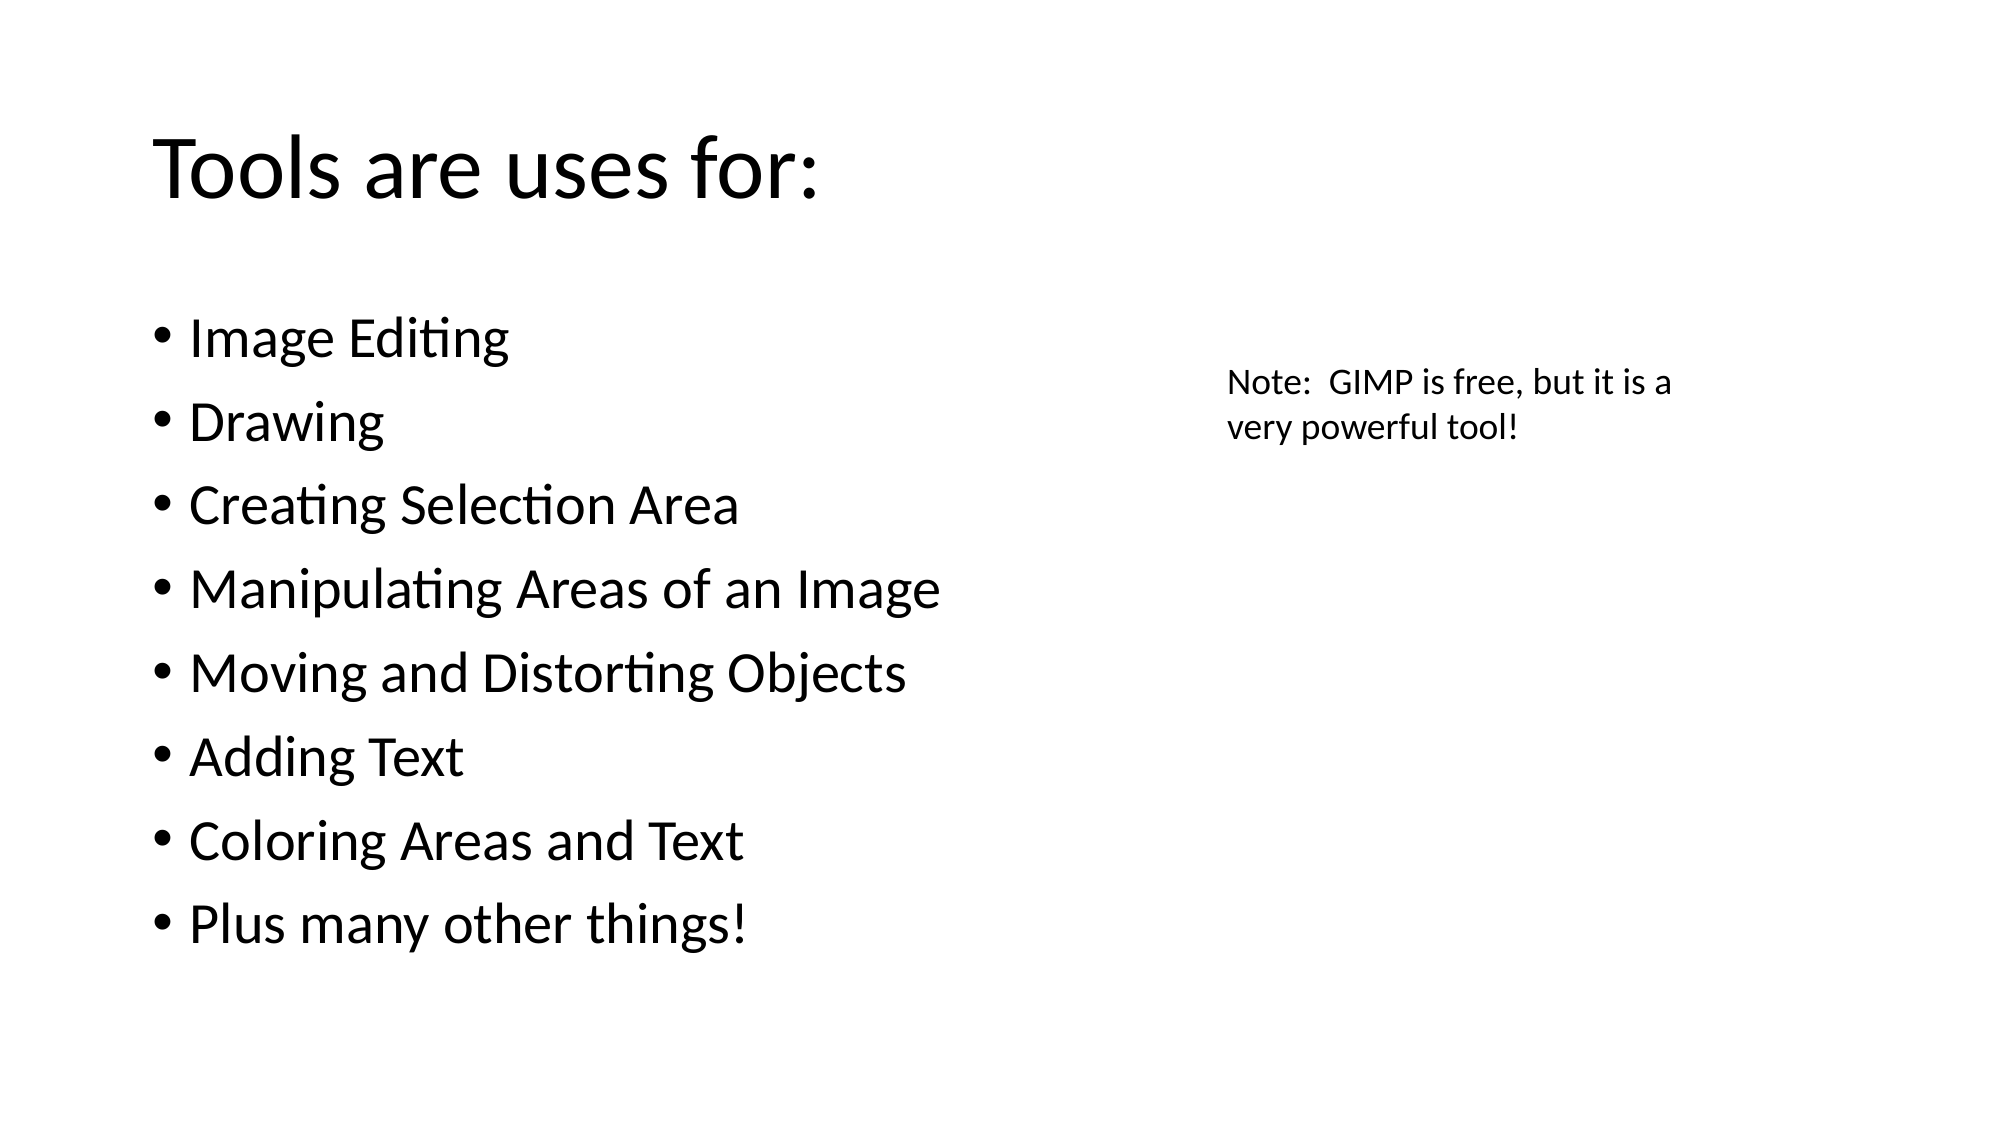

# Tools are uses for:
Image Editing
Drawing
Creating Selection Area
Manipulating Areas of an Image
Moving and Distorting Objects
Adding Text
Coloring Areas and Text
Plus many other things!
Note:  GIMP is free, but it is a very powerful tool!